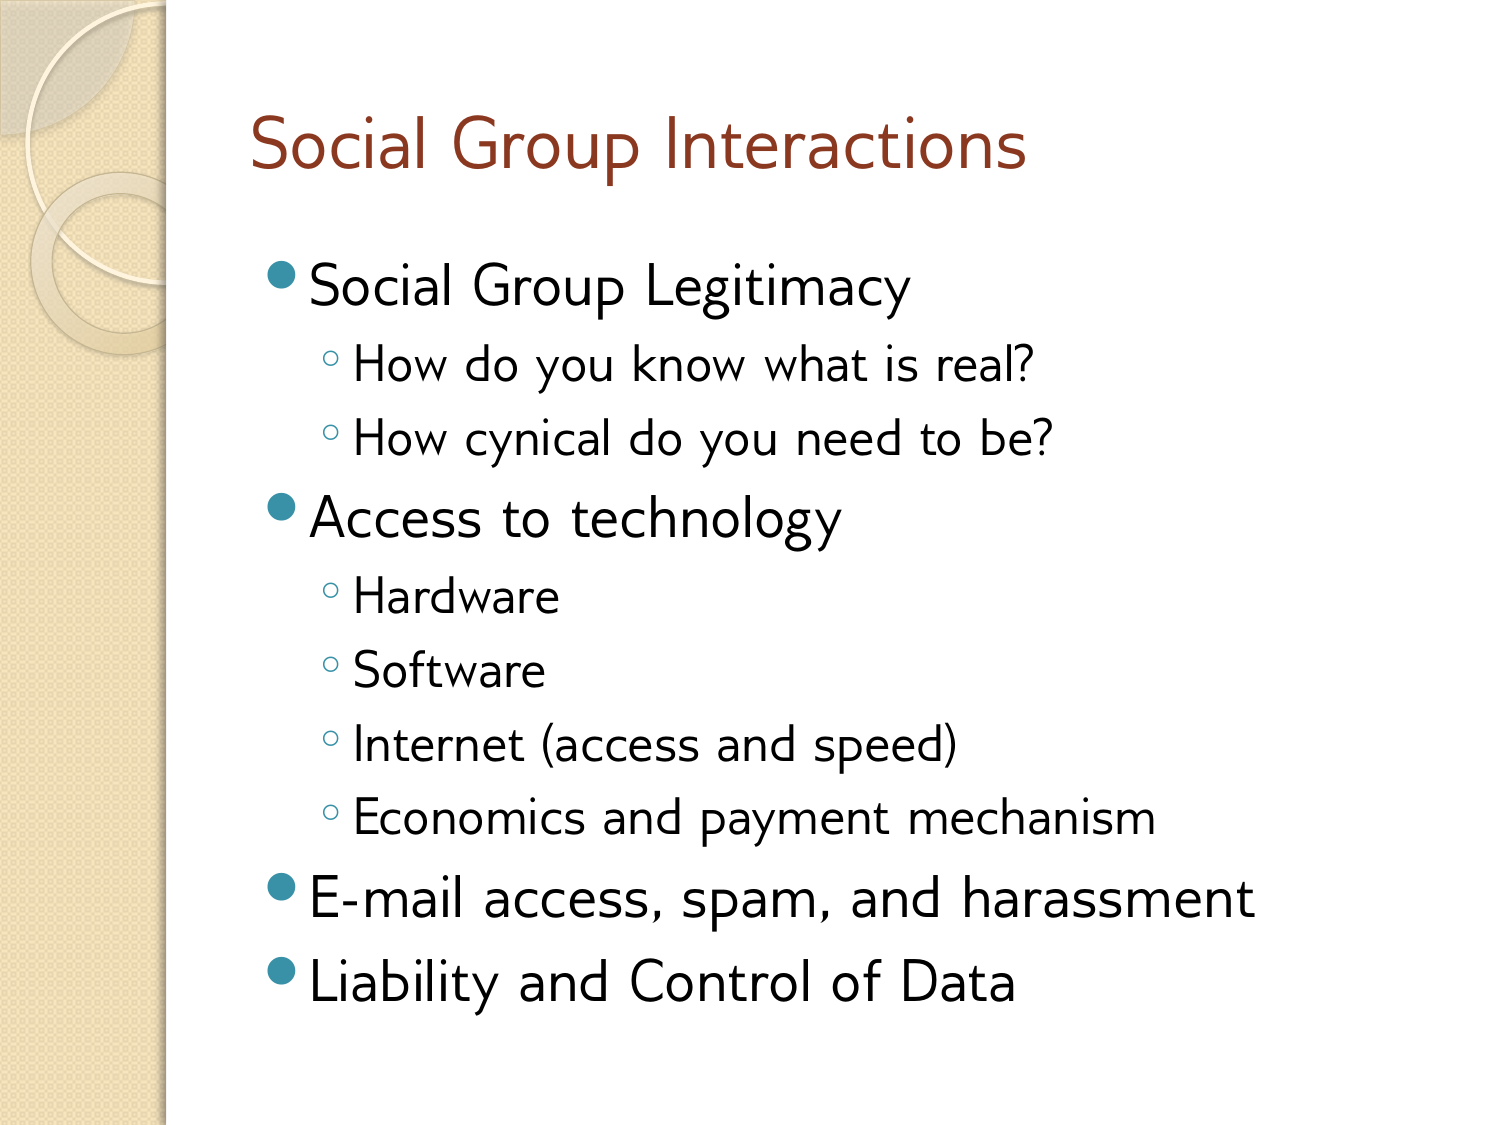

# Social Group Interactions
Social Group Legitimacy
How do you know what is real?
How cynical do you need to be?
Access to technology
Hardware
Software
Internet (access and speed)
Economics and payment mechanism
E-mail access, spam, and harassment
Liability and Control of Data